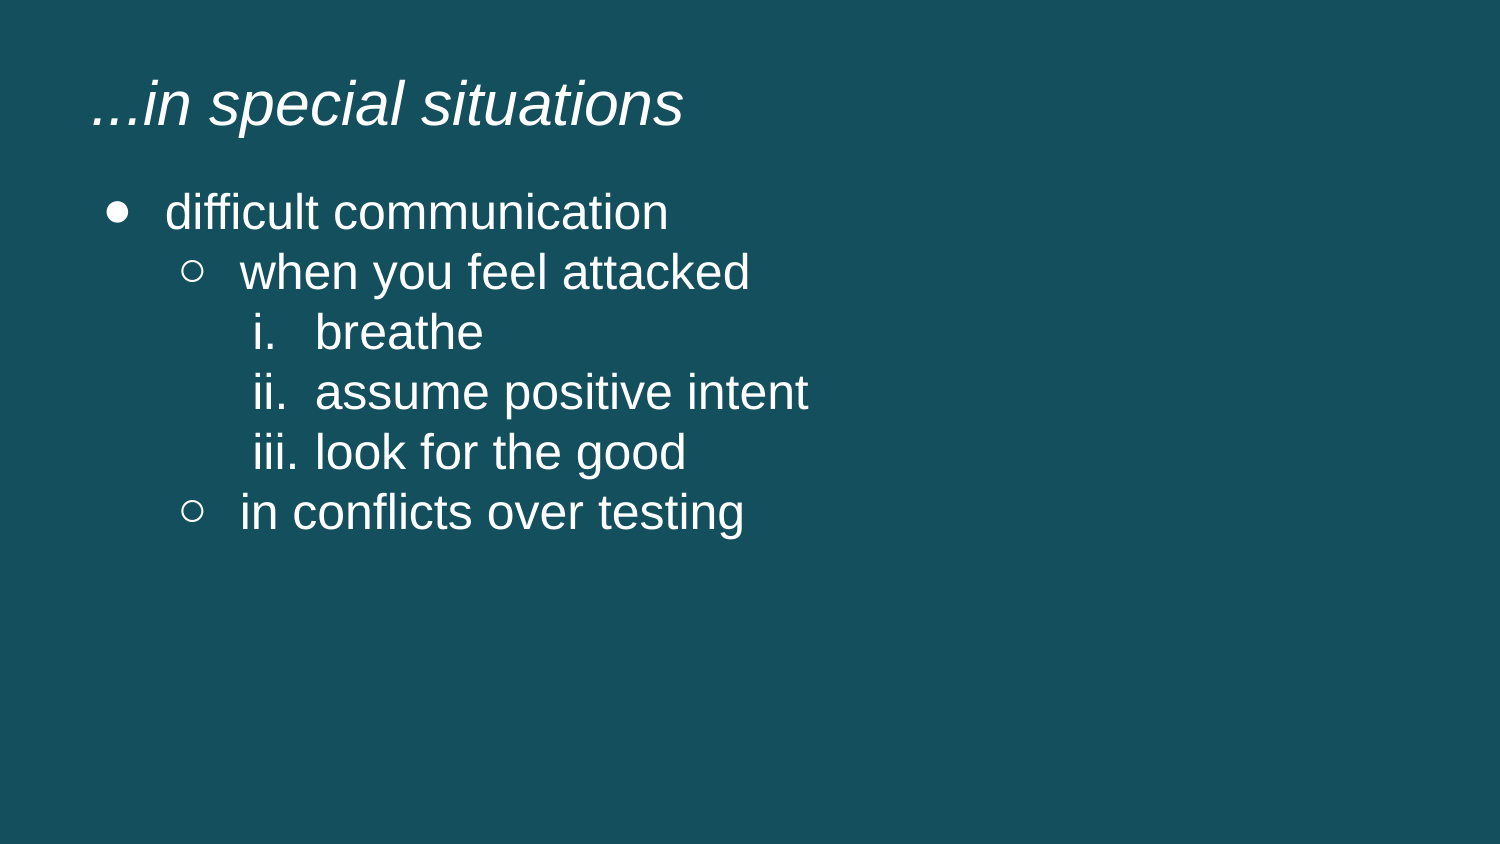

...in special situations
difficult communication
when you feel attacked
breathe
assume positive intent
look for the good
in conflicts over testing